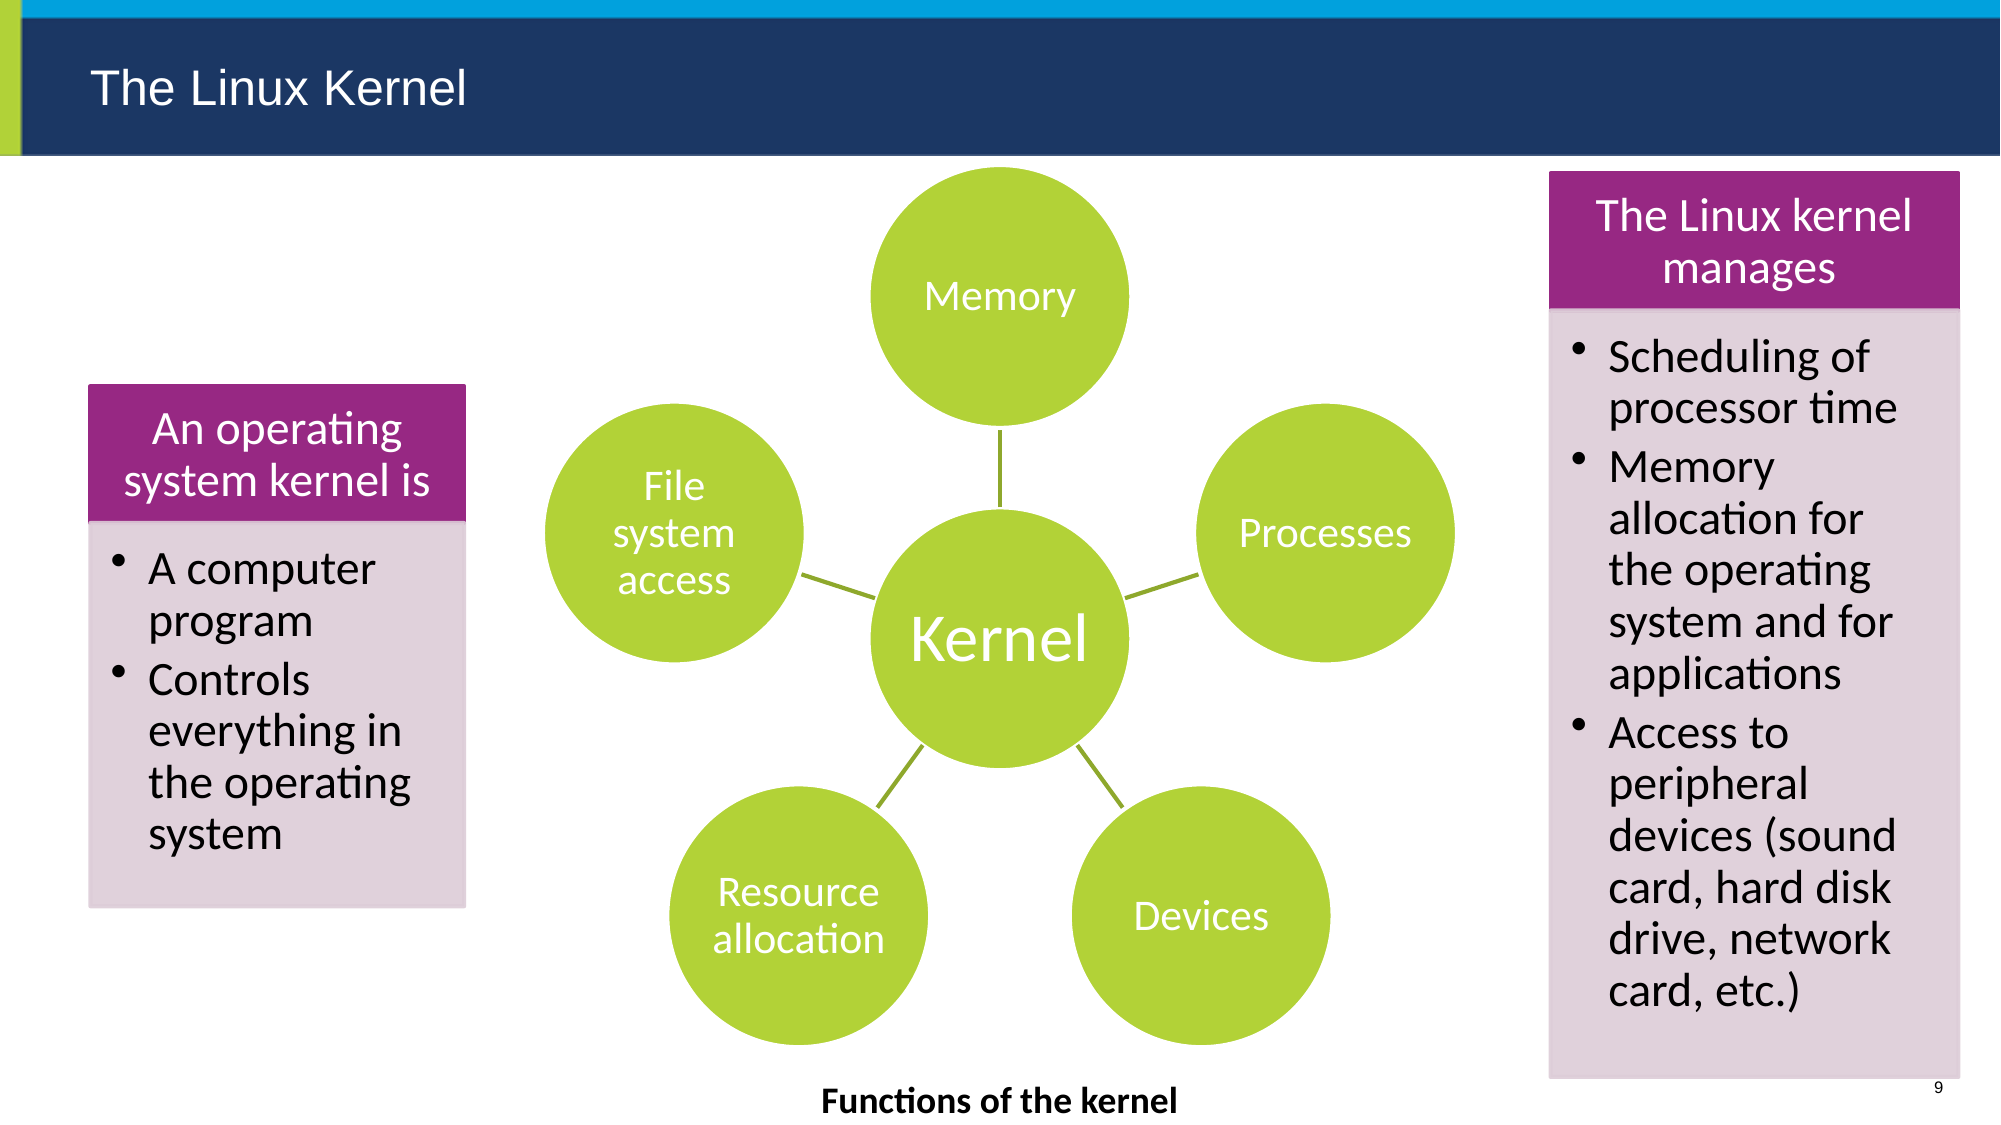

# The Linux Kernel
Kernel

Memory

Processes

Devices

Resource allocation

File system access
The Linux kernel manages
Scheduling of processor time
Memory allocation for the operating system and for applications
Access to peripheral devices (sound card, hard disk drive, network card, etc.)
An operating system kernel is
A computer program
Controls everything in the operating system
9
Functions of the kernel